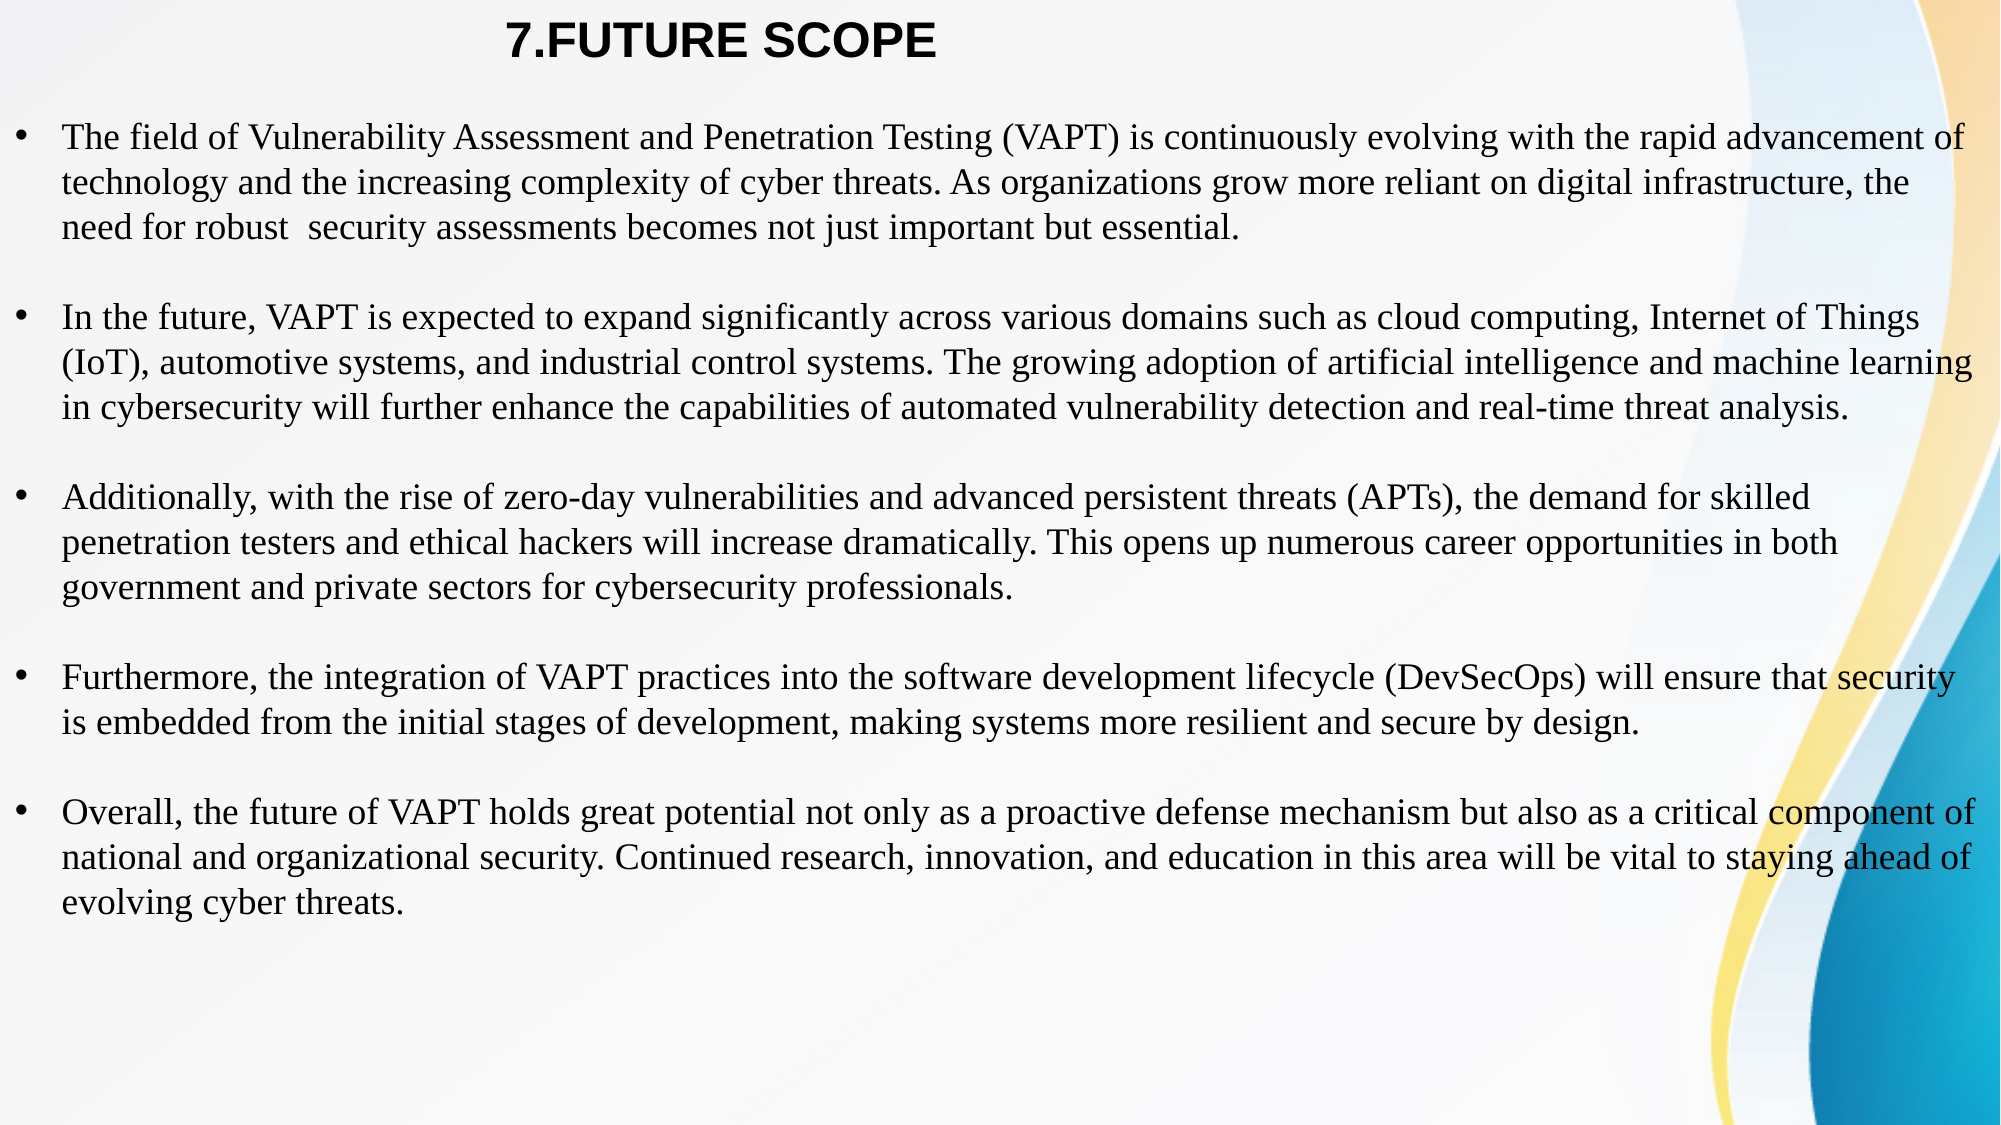

7.FUTURE SCOPE

The field of Vulnerability Assessment and Penetration Testing (VAPT) is continuously evolving with the rapid advancement of technology and the increasing complexity of cyber threats. As organizations grow more reliant on digital infrastructure, the need for robust  security assessments becomes not just important but essential.

In the future, VAPT is expected to expand significantly across various domains such as cloud computing, Internet of Things (IoT), automotive systems, and industrial control systems. The growing adoption of artificial intelligence and machine learning in cybersecurity will further enhance the capabilities of automated vulnerability detection and real-time threat analysis.

Additionally, with the rise of zero-day vulnerabilities and advanced persistent threats (APTs), the demand for skilled penetration testers and ethical hackers will increase dramatically. This opens up numerous career opportunities in both government and private sectors for cybersecurity professionals.

Furthermore, the integration of VAPT practices into the software development lifecycle (DevSecOps) will ensure that security is embedded from the initial stages of development, making systems more resilient and secure by design.

Overall, the future of VAPT holds great potential not only as a proactive defense mechanism but also as a critical component of national and organizational security. Continued research, innovation, and education in this area will be vital to staying ahead of evolving cyber threats.